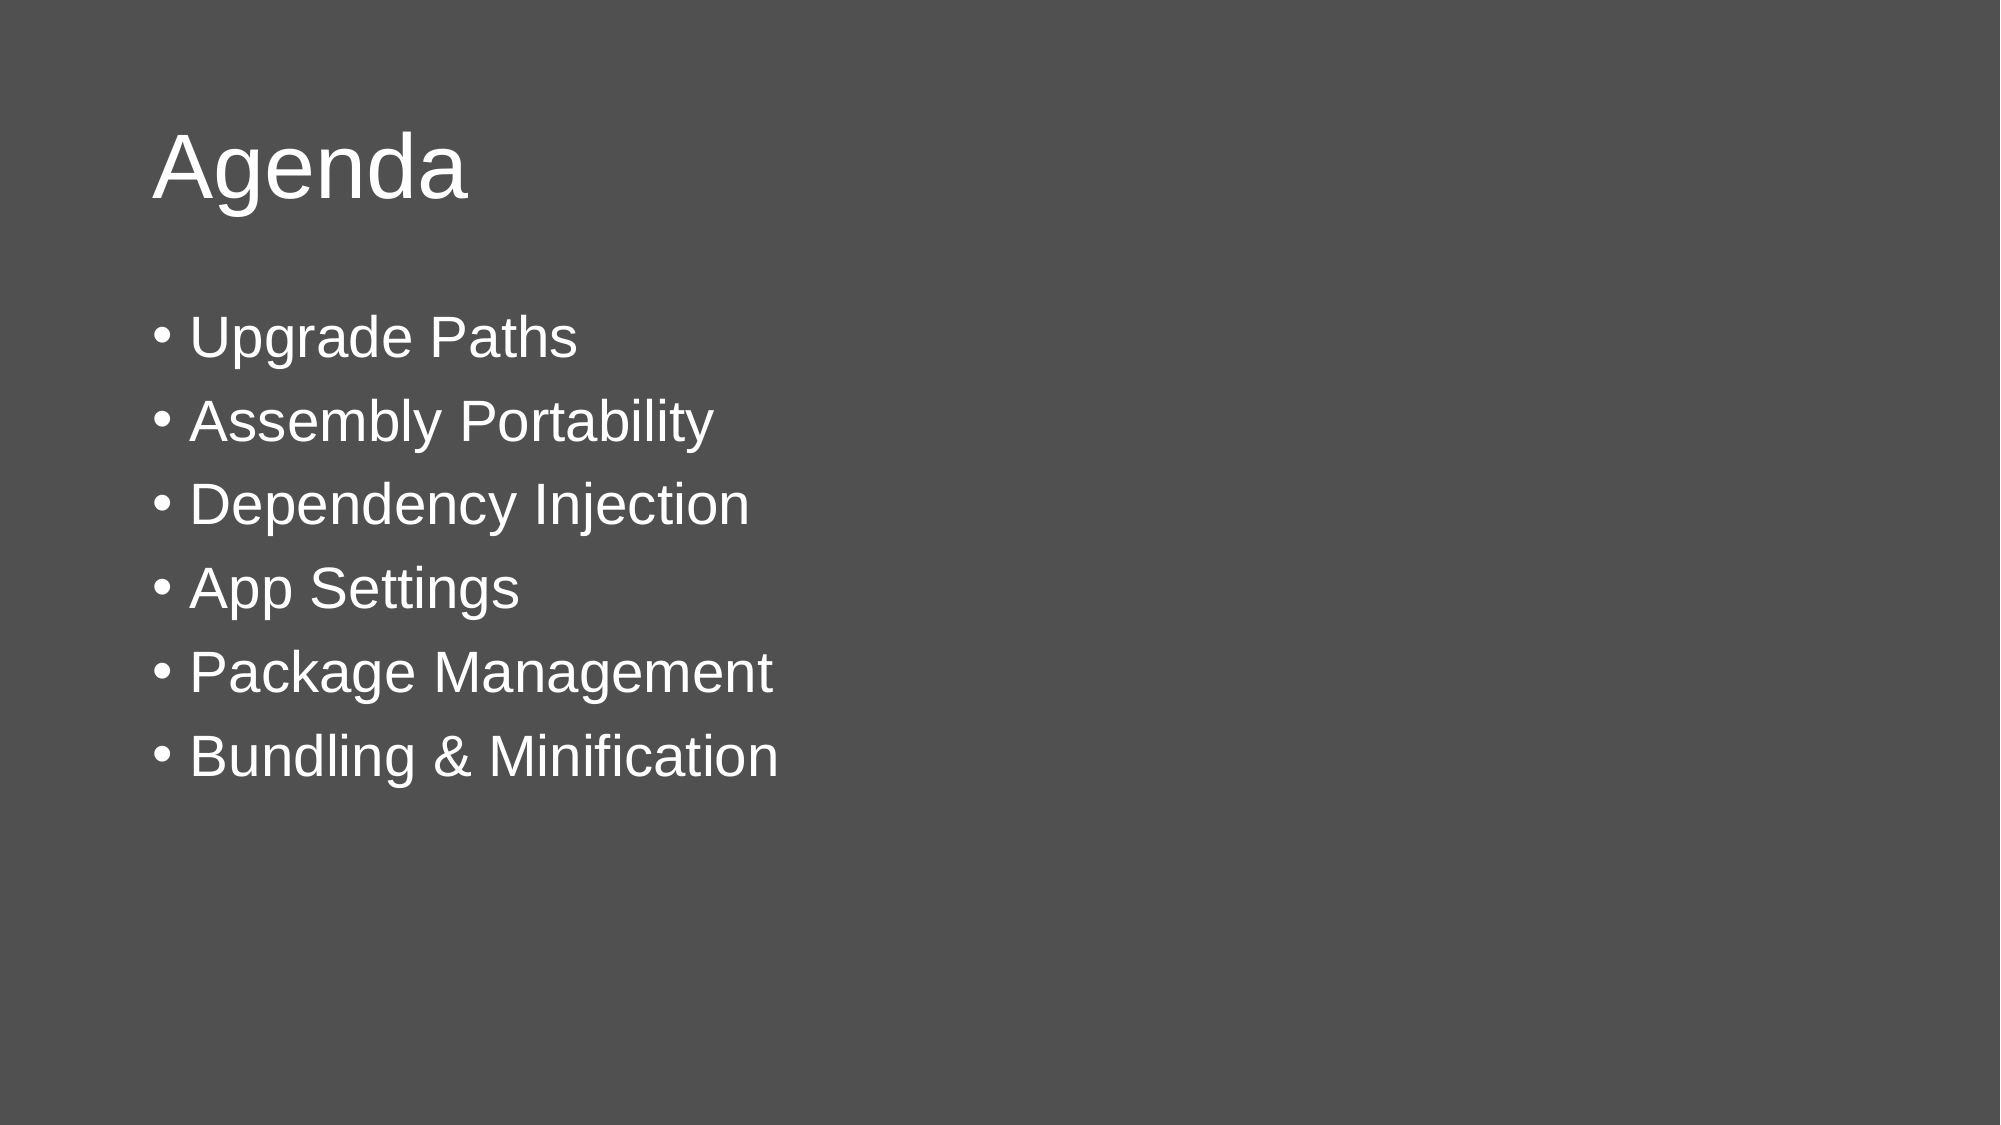

# Agenda
Upgrade Paths
Assembly Portability
Dependency Injection
App Settings
Package Management
Bundling & Minification